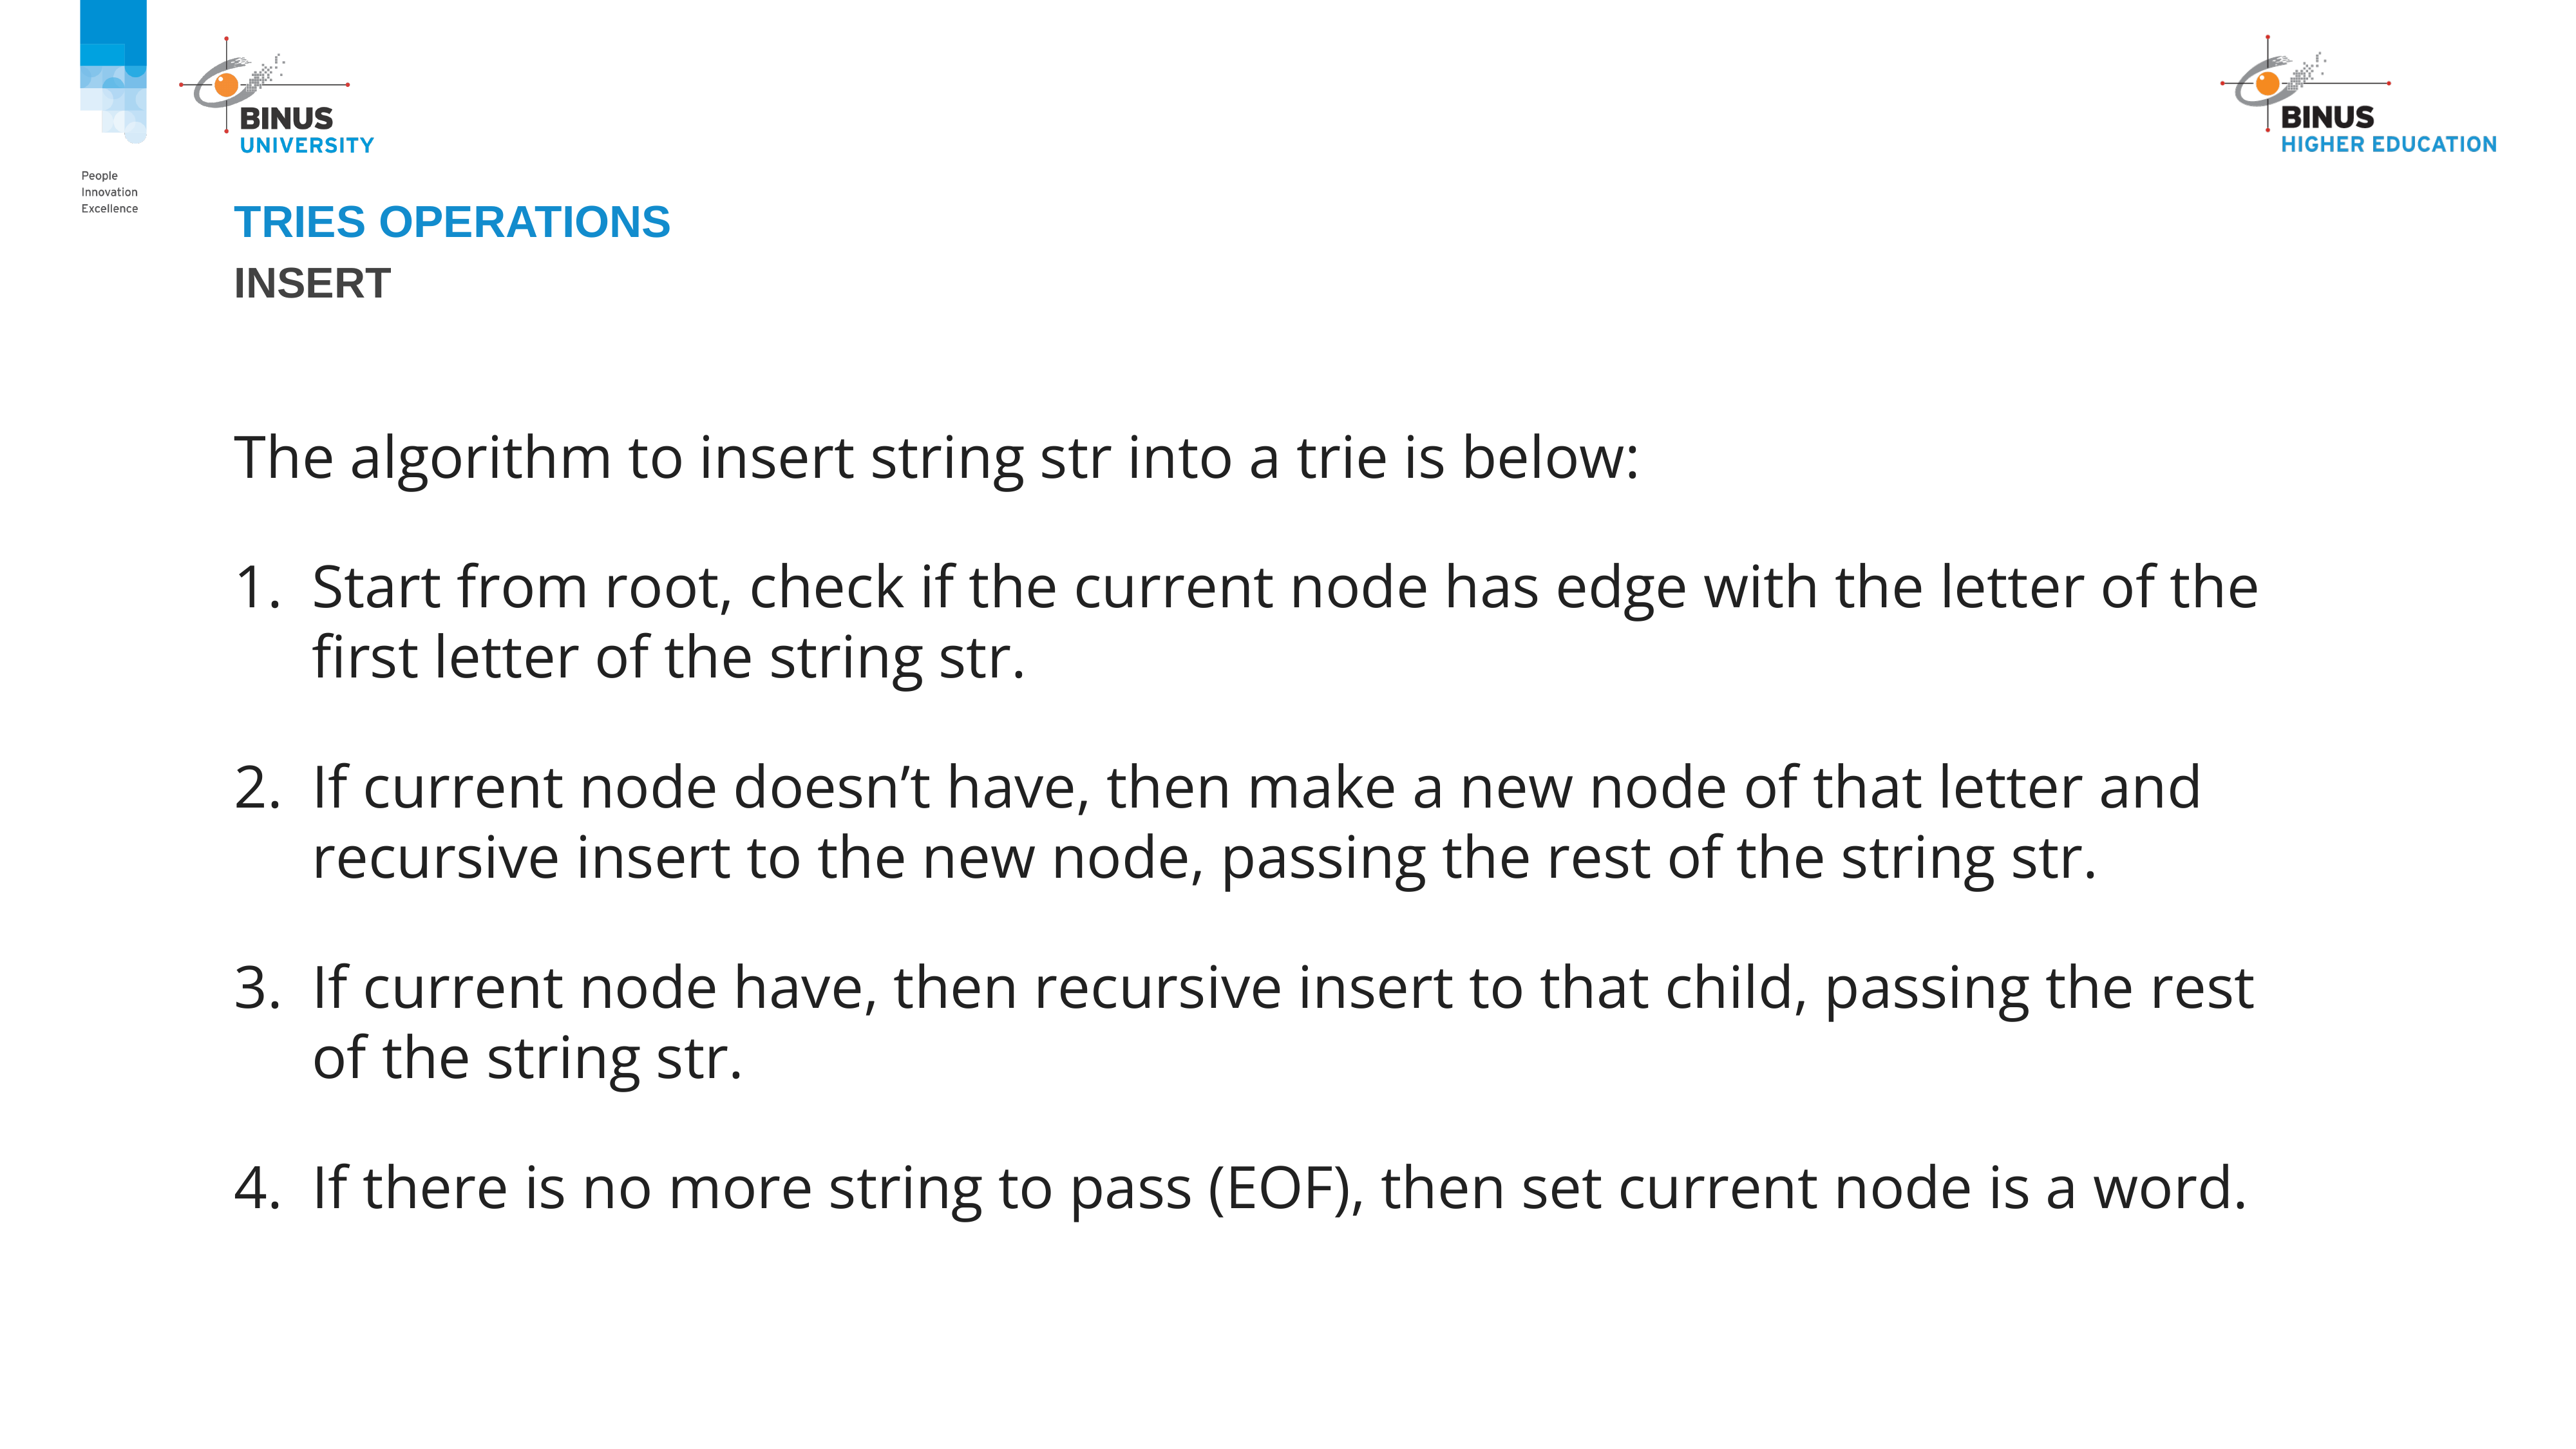

# Tries Operations
Insert
The algorithm to insert string str into a trie is below:
Start from root, check if the current node has edge with the letter of the first letter of the string str.
If current node doesn’t have, then make a new node of that letter and recursive insert to the new node, passing the rest of the string str.
If current node have, then recursive insert to that child, passing the rest of the string str.
If there is no more string to pass (EOF), then set current node is a word.